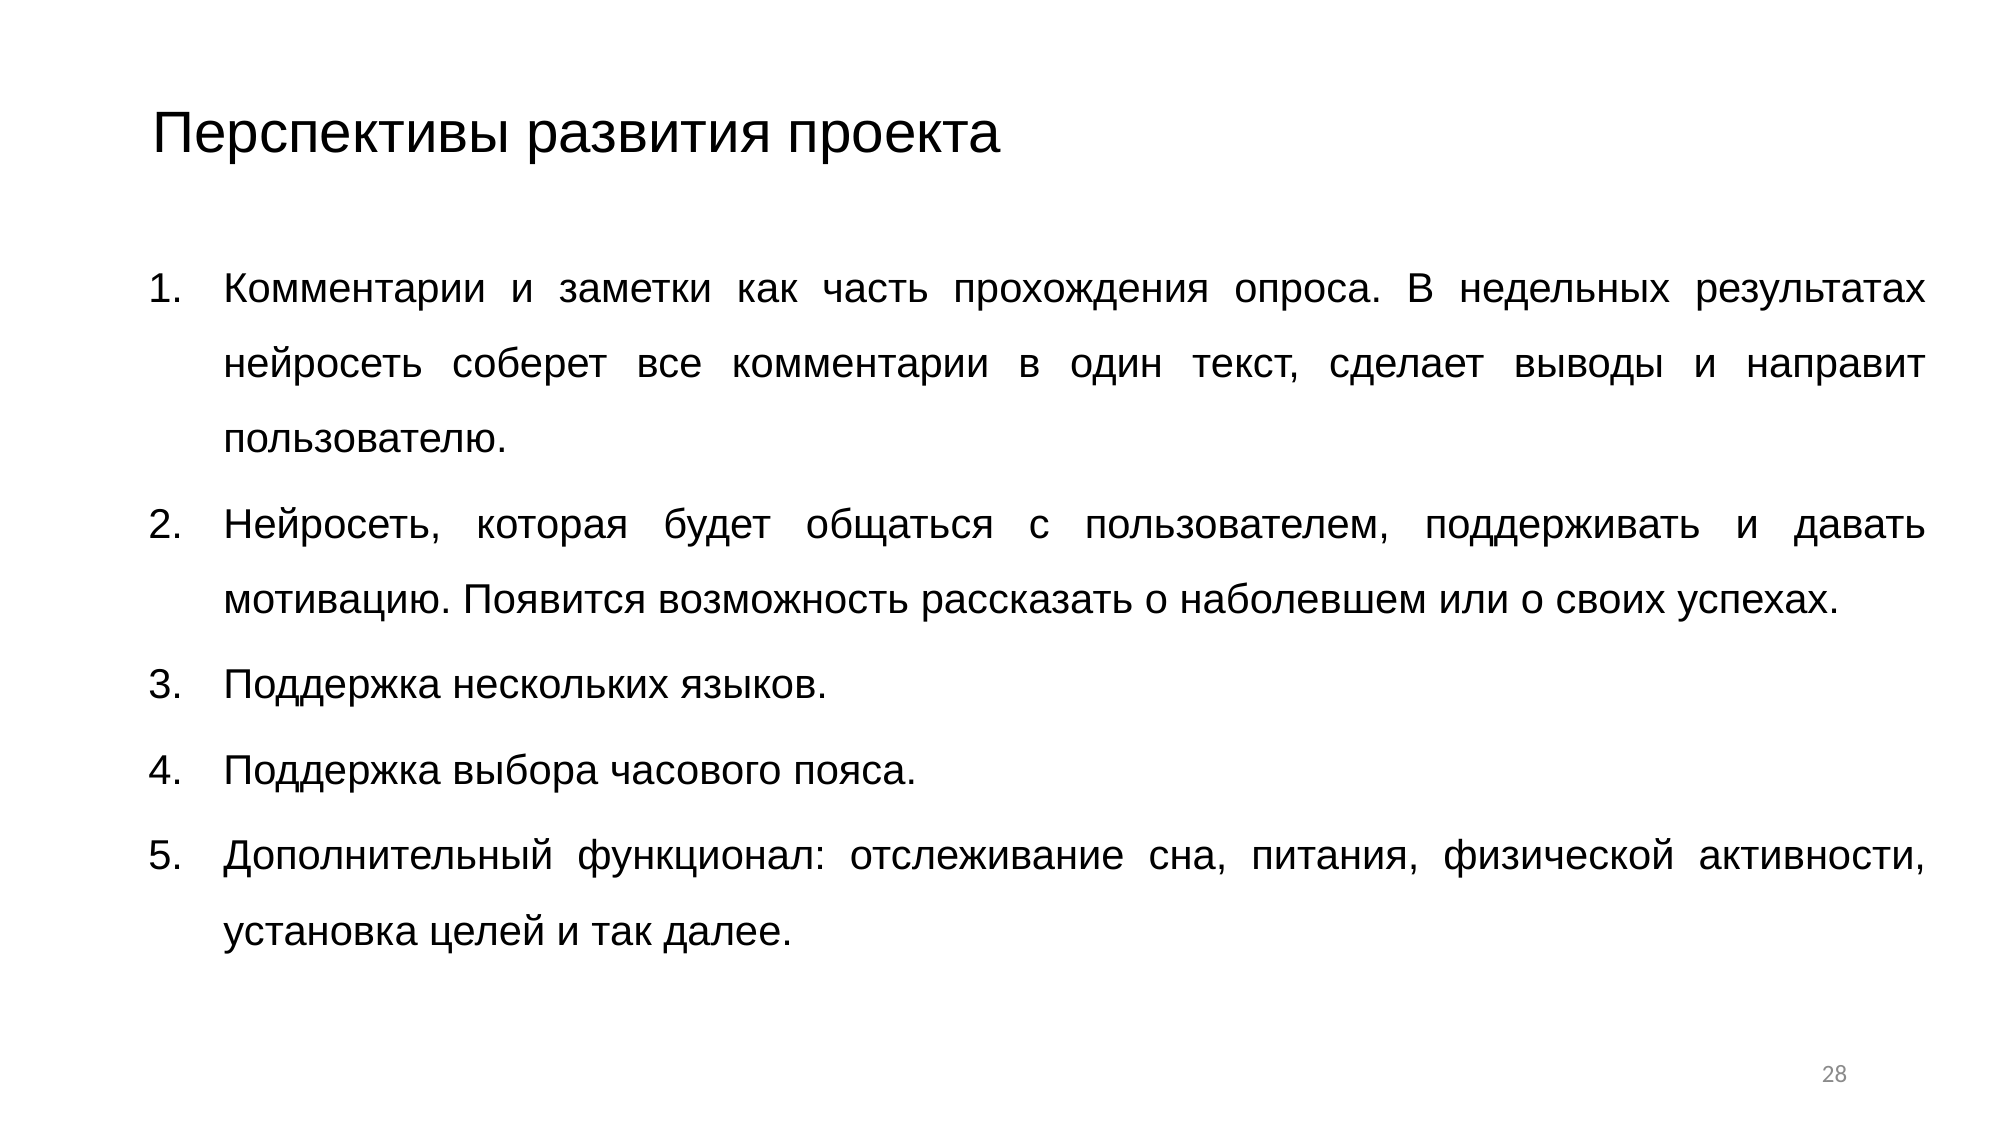

# Перспективы развития проекта
Комментарии и заметки как часть прохождения опроса. В недельных результатах нейросеть соберет все комментарии в один текст, сделает выводы и направит пользователю.
Нейросеть, которая будет общаться с пользователем, поддерживать и давать мотивацию. Появится возможность рассказать о наболевшем или о своих успехах.
Поддержка нескольких языков.
Поддержка выбора часового пояса.
Дополнительный функционал: отслеживание сна, питания, физической активности, установка целей и так далее.

28